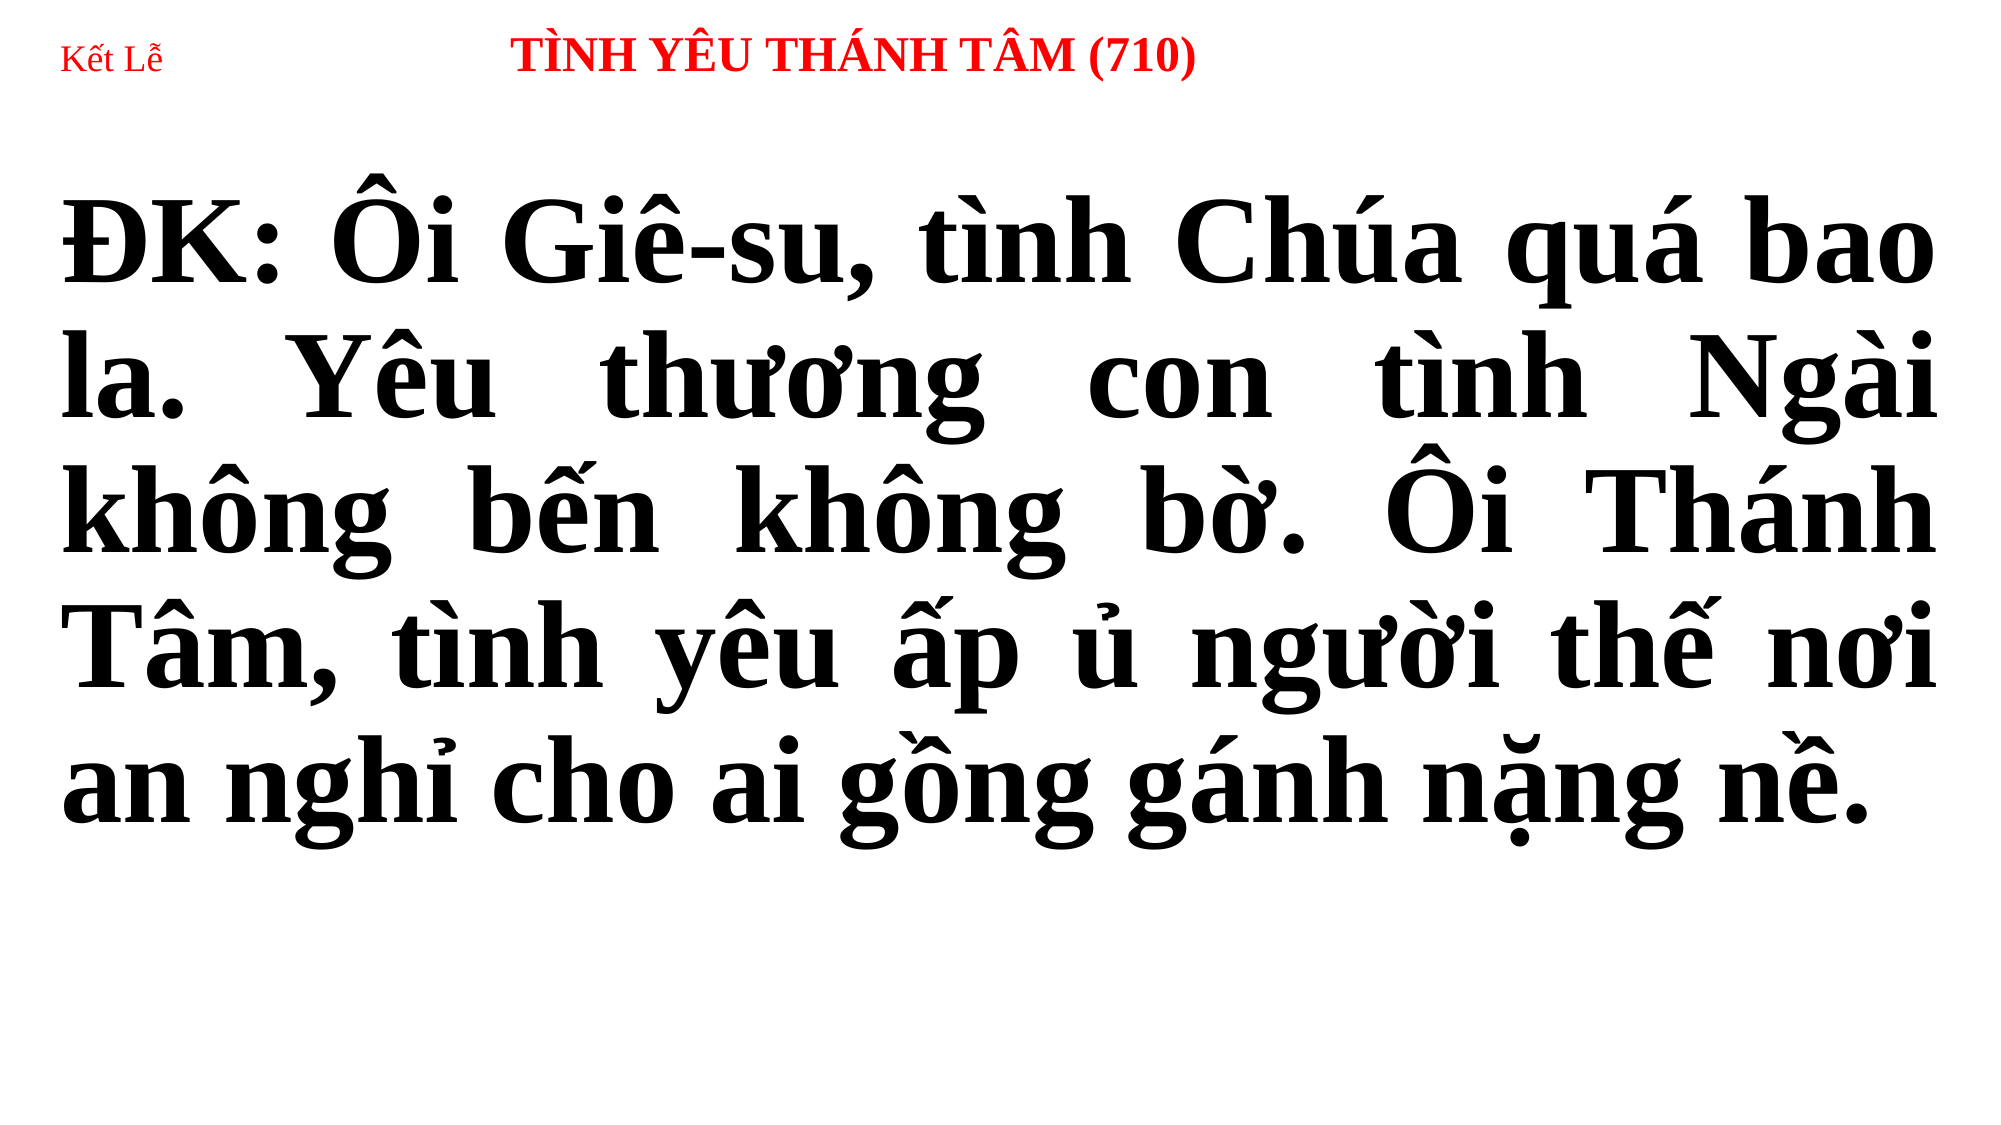

# Kết Lễ                    	      	TÌNH YÊU THÁNH TÂM (710)
ĐK: Ôi Giê-su, tình Chúa quá bao la. Yêu thương con tình Ngài không bến không bờ. Ôi Thánh Tâm, tình yêu ấp ủ người thế nơi an nghỉ cho ai gồng gánh nặng nề.